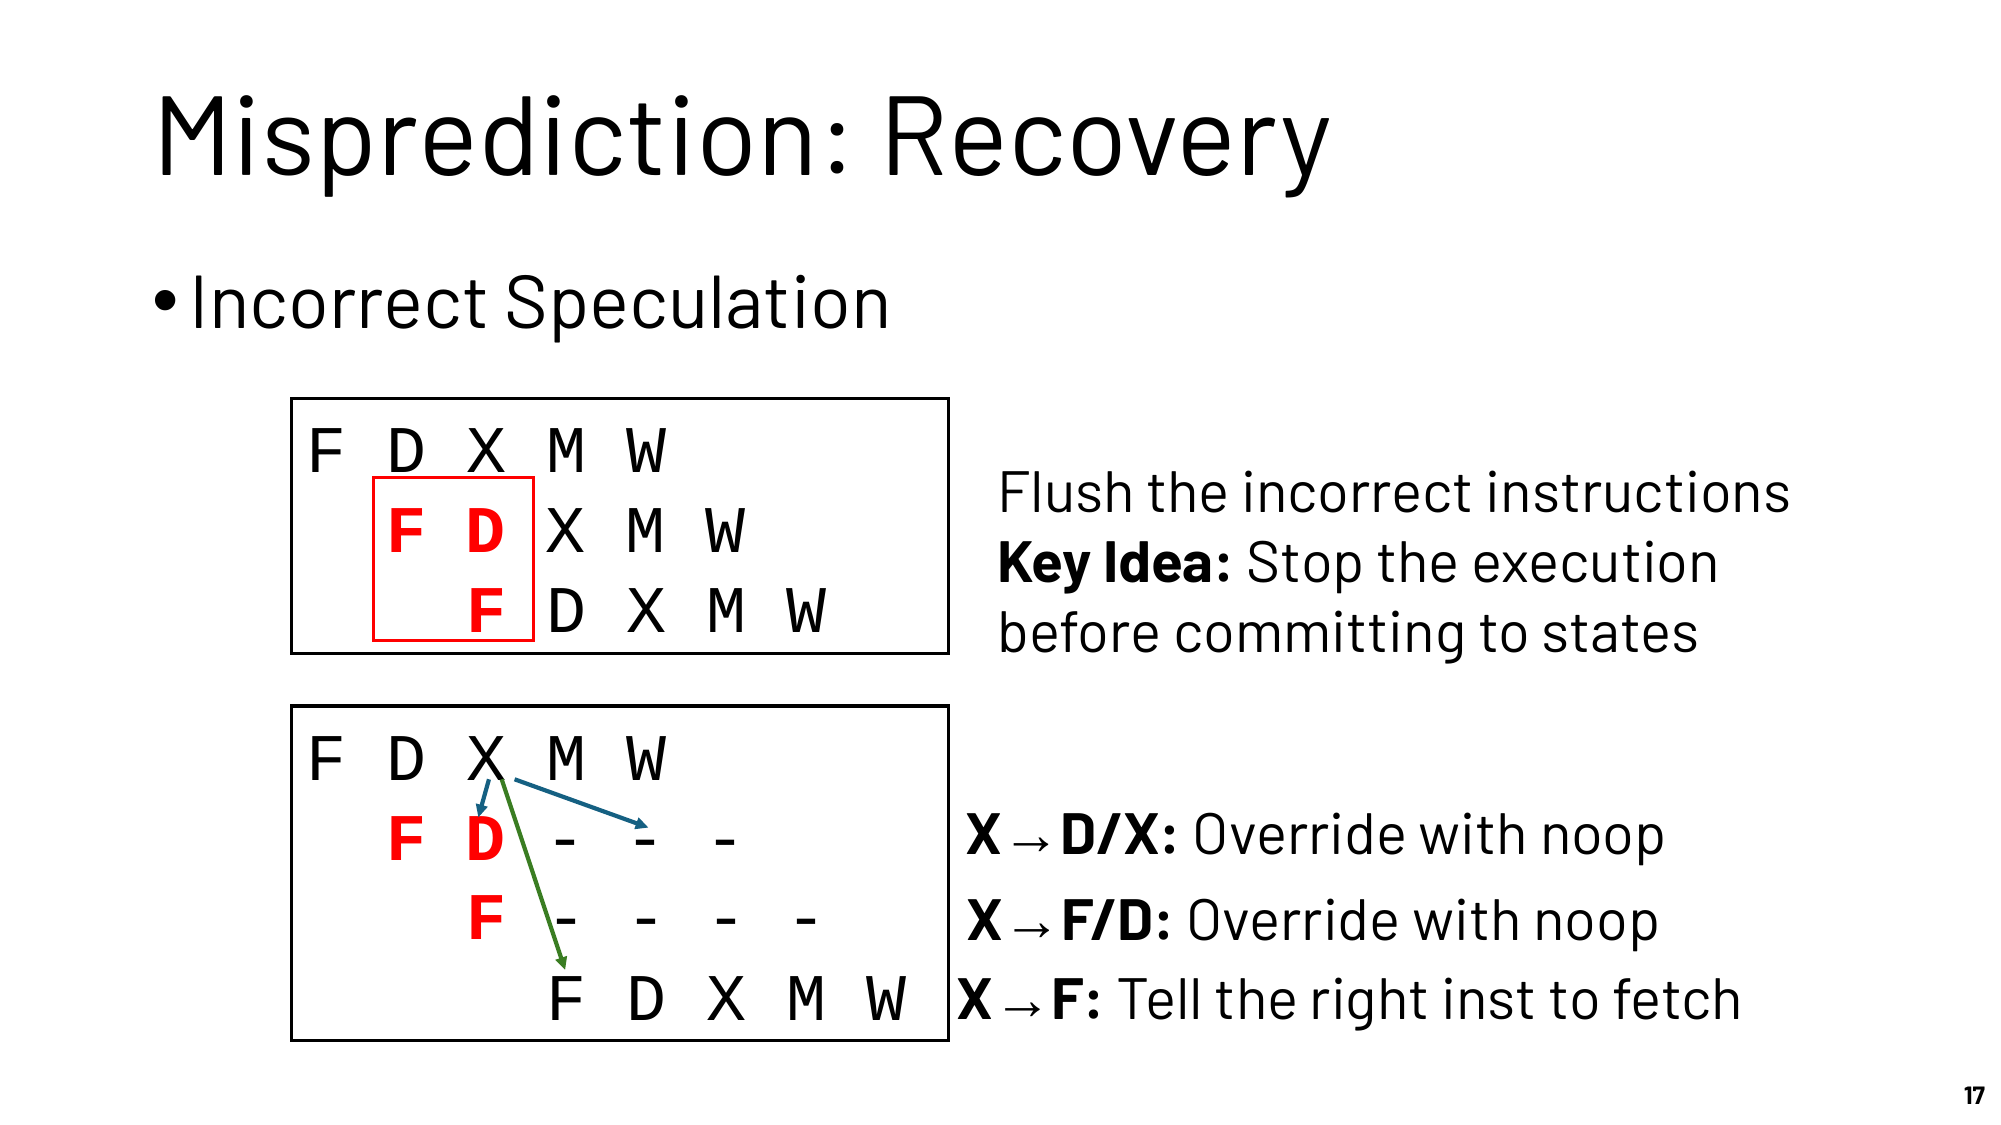

# Misprediction: Recovery
Incorrect Speculation
F D X M W
  F D X M W
    F D X M W
Flush the incorrect instructions
Key Idea: Stop the execution before committing to states

F D X M W
  F D - - -
    F - - - -
      F D X M W
X→D/X: Override with noop
X→F/D: Override with noop
X→F: Tell the right inst to fetch
17